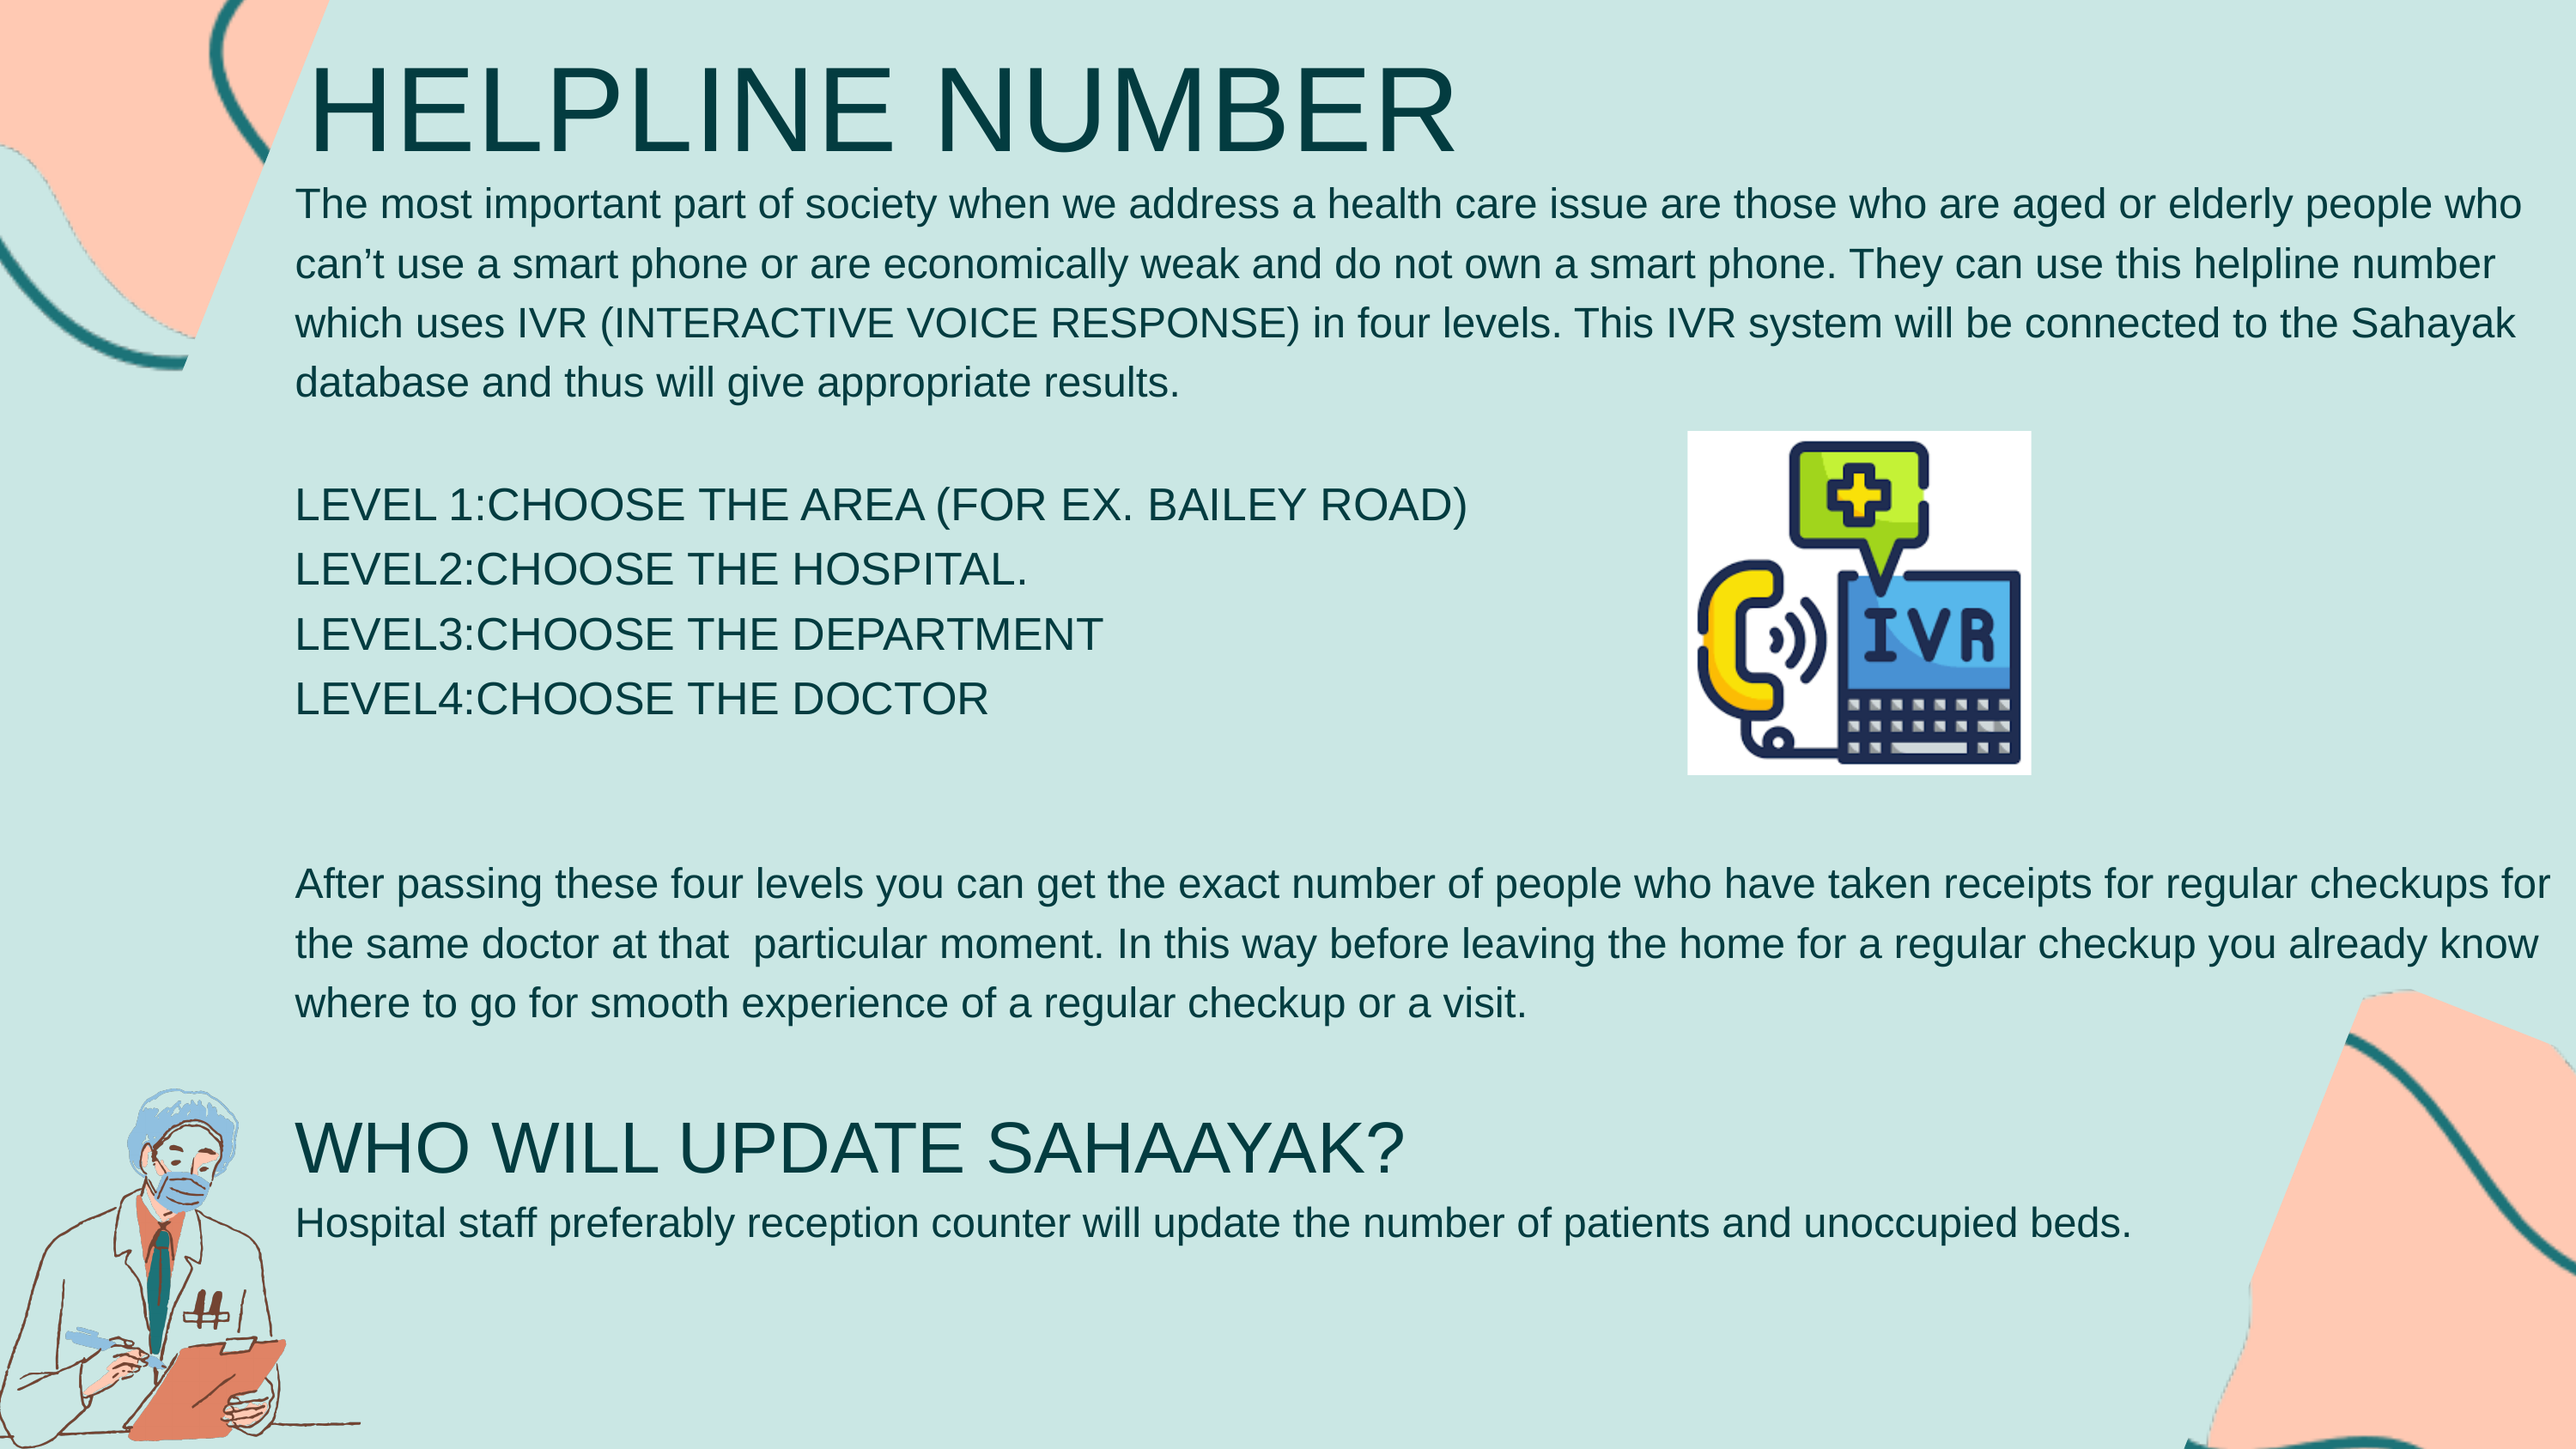

HELPLINE NUMBER
The most important part of society when we address a health care issue are those who are aged or elderly people who can’t use a smart phone or are economically weak and do not own a smart phone. They can use this helpline number which uses IVR (INTERACTIVE VOICE RESPONSE) in four levels. This IVR system will be connected to the Sahayak database and thus will give appropriate results.

LEVEL 1:CHOOSE THE AREA (FOR EX. BAILEY ROAD)
LEVEL2:CHOOSE THE HOSPITAL.
LEVEL3:CHOOSE THE DEPARTMENT
LEVEL4:CHOOSE THE DOCTOR

After passing these four levels you can get the exact number of people who have taken receipts for regular checkups for the same doctor at that  particular moment. In this way before leaving the home for a regular checkup you already know where to go for smooth experience of a regular checkup or a visit.

WHO WILL UPDATE SAHAAYAK?
Hospital staff preferably reception counter will update the number of patients and unoccupied beds.